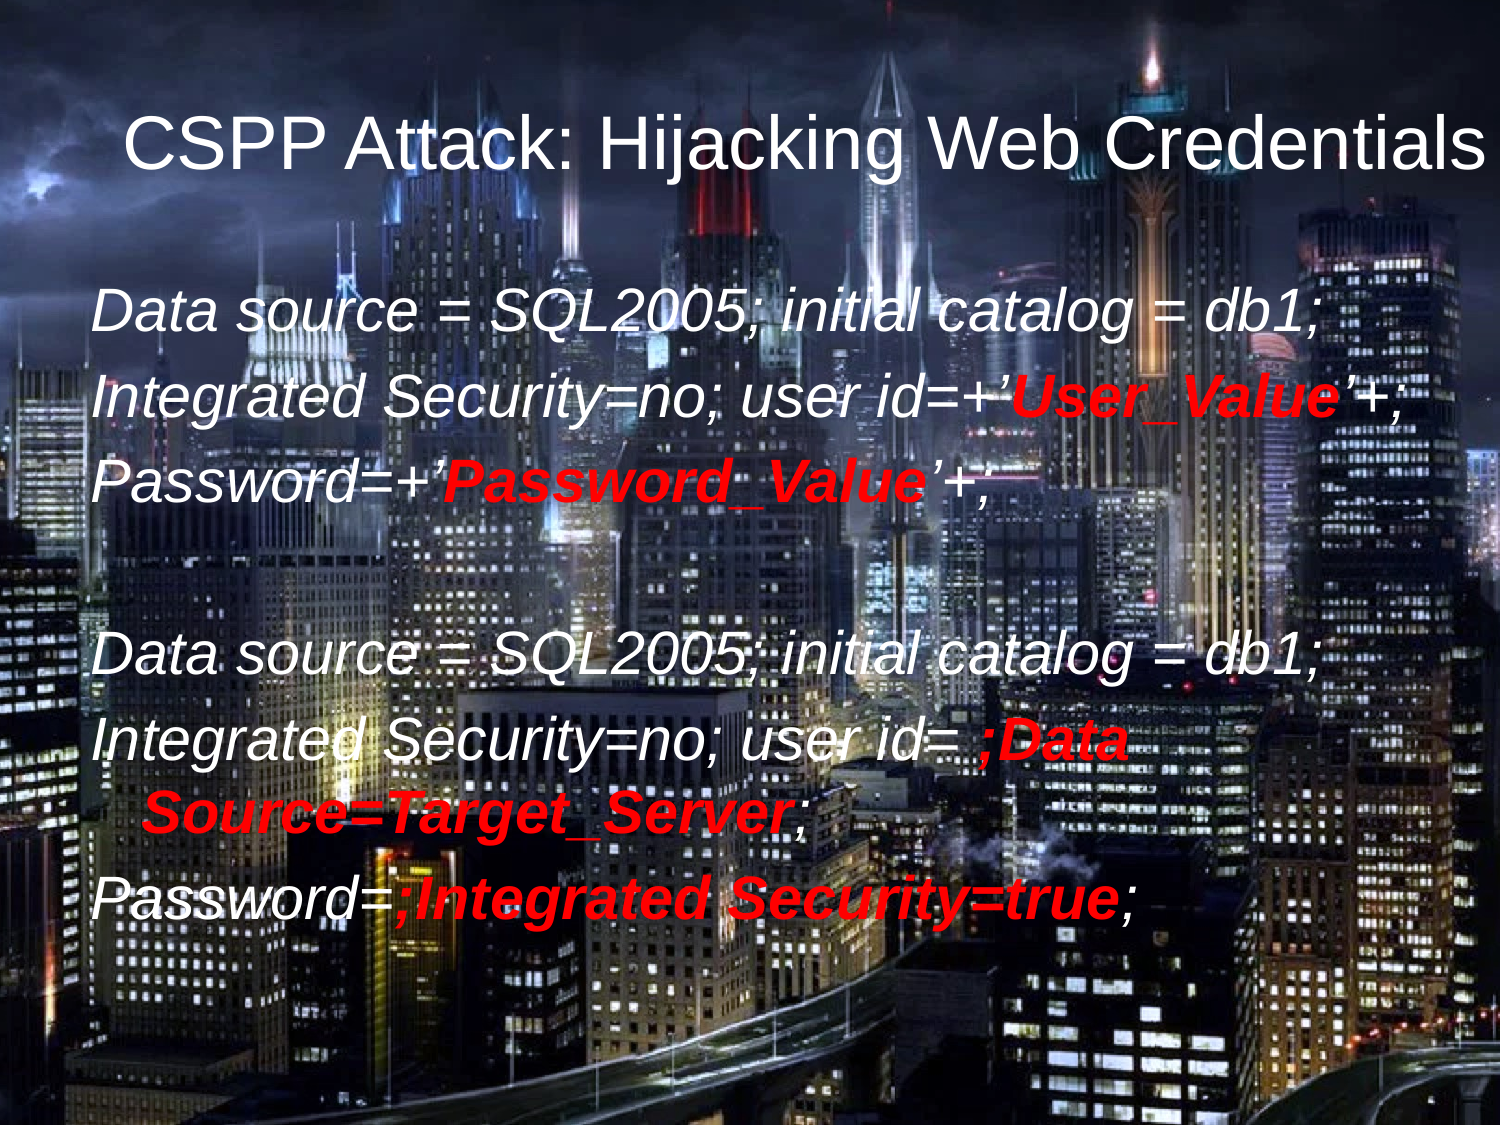

# CSPP Attack: Hijacking Web Credentials
Data source = SQL2005; initial catalog = db1;
Integrated Security=no; user id=+’User_Value’+;
Password=+’Password_Value’+;

Data source = SQL2005; initial catalog = db1;
Integrated Security=no; user id= ;Data Source=Target_Server;
Password=;Integrated Security=true;